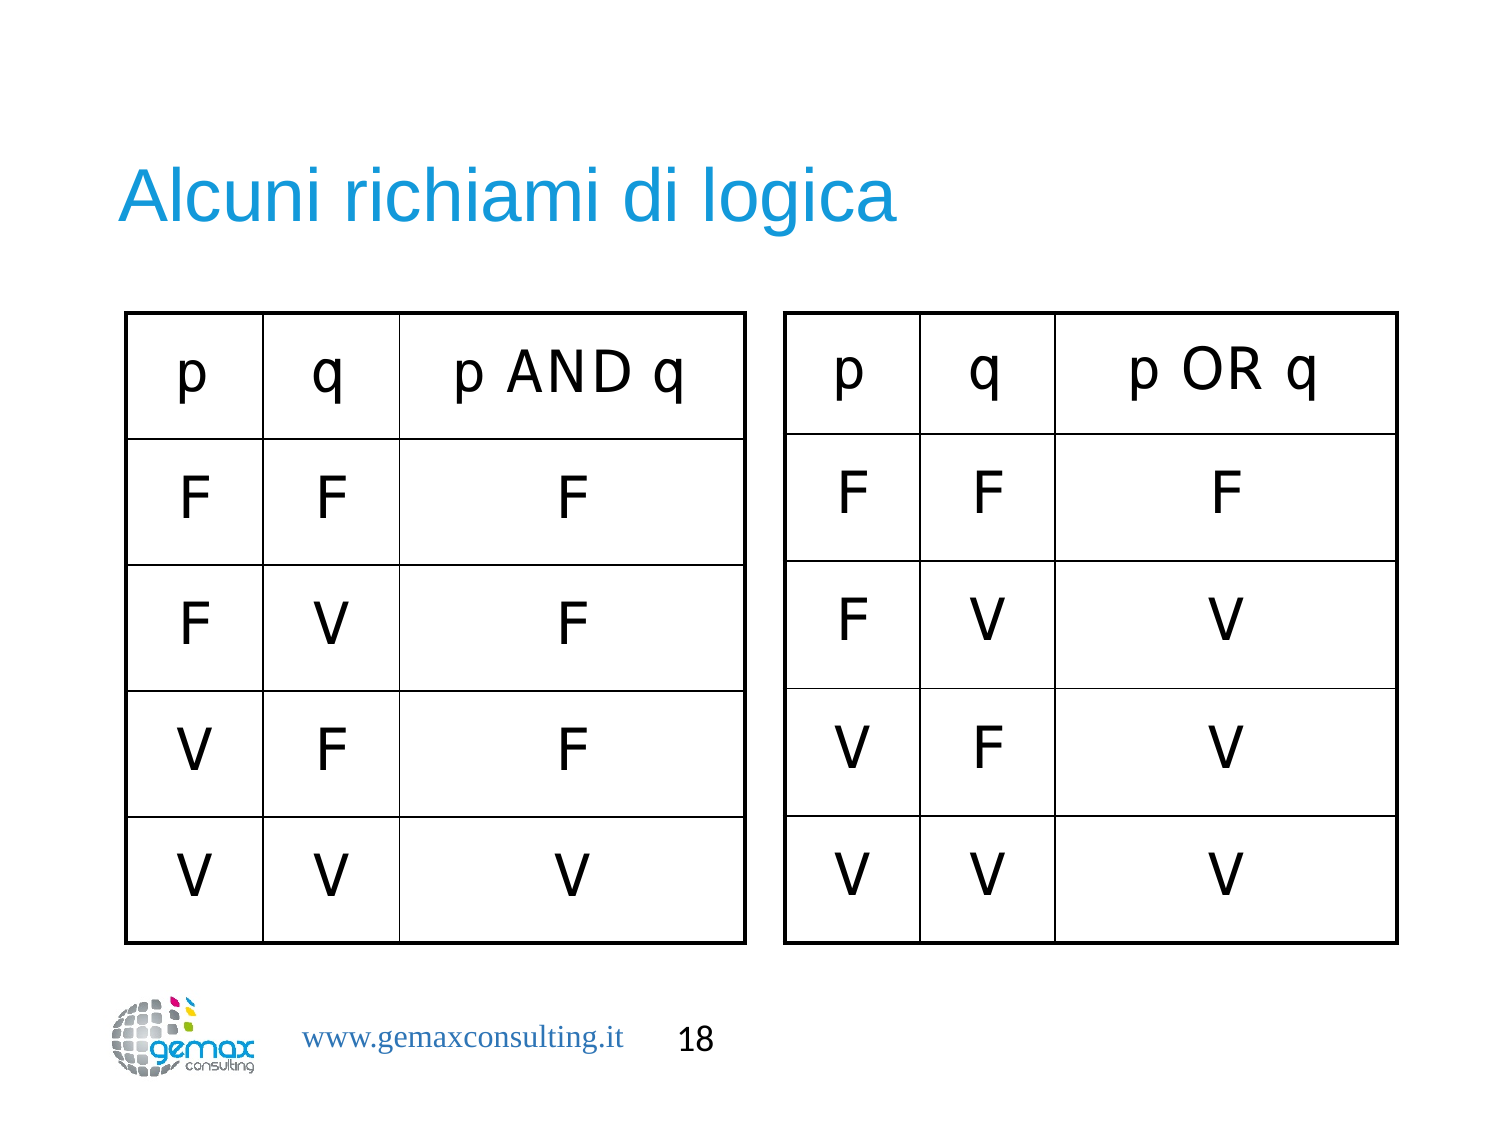

# Alcuni richiami di logica
| p | q | p AND q |
| --- | --- | --- |
| F | F | F |
| F | V | F |
| V | F | F |
| V | V | V |
| p | q | p OR q |
| --- | --- | --- |
| F | F | F |
| F | V | V |
| V | F | V |
| V | V | V |
18